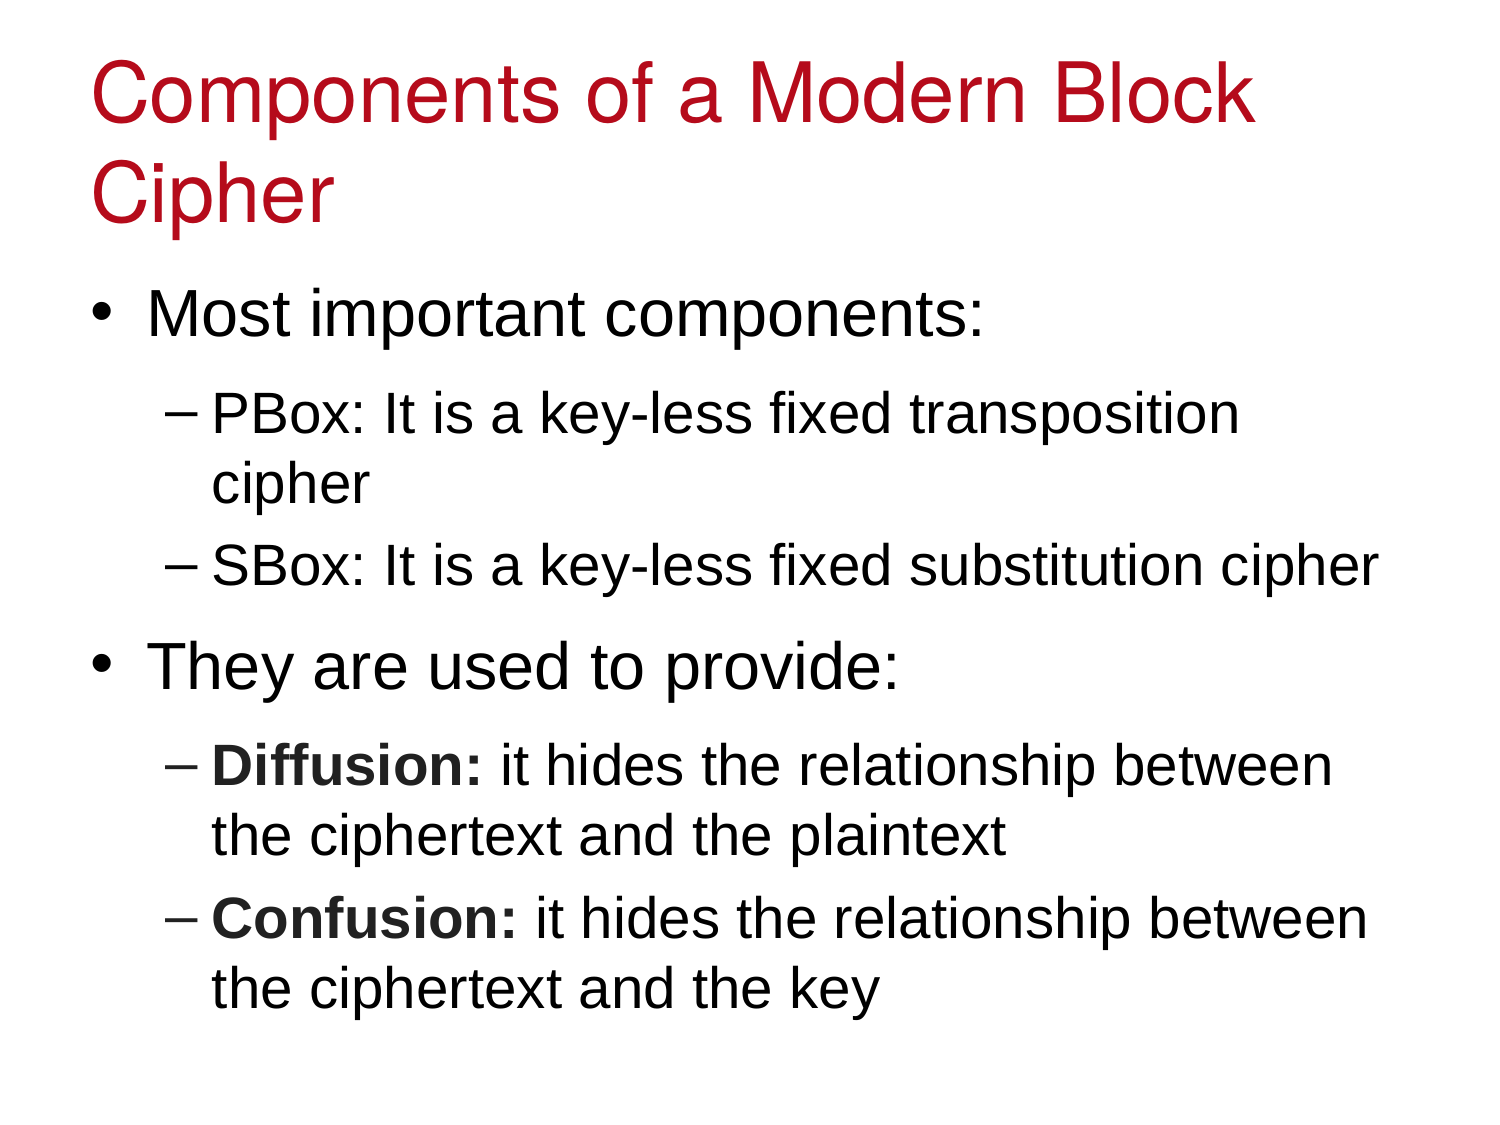

# Components of a Modern Block Cipher
Most important components:
PBox: It is a key-less fixed transposition cipher
SBox: It is a key-less fixed substitution cipher
They are used to provide:
Diffusion: it hides the relationship between the ciphertext and the plaintext
Confusion: it hides the relationship between the ciphertext and the key